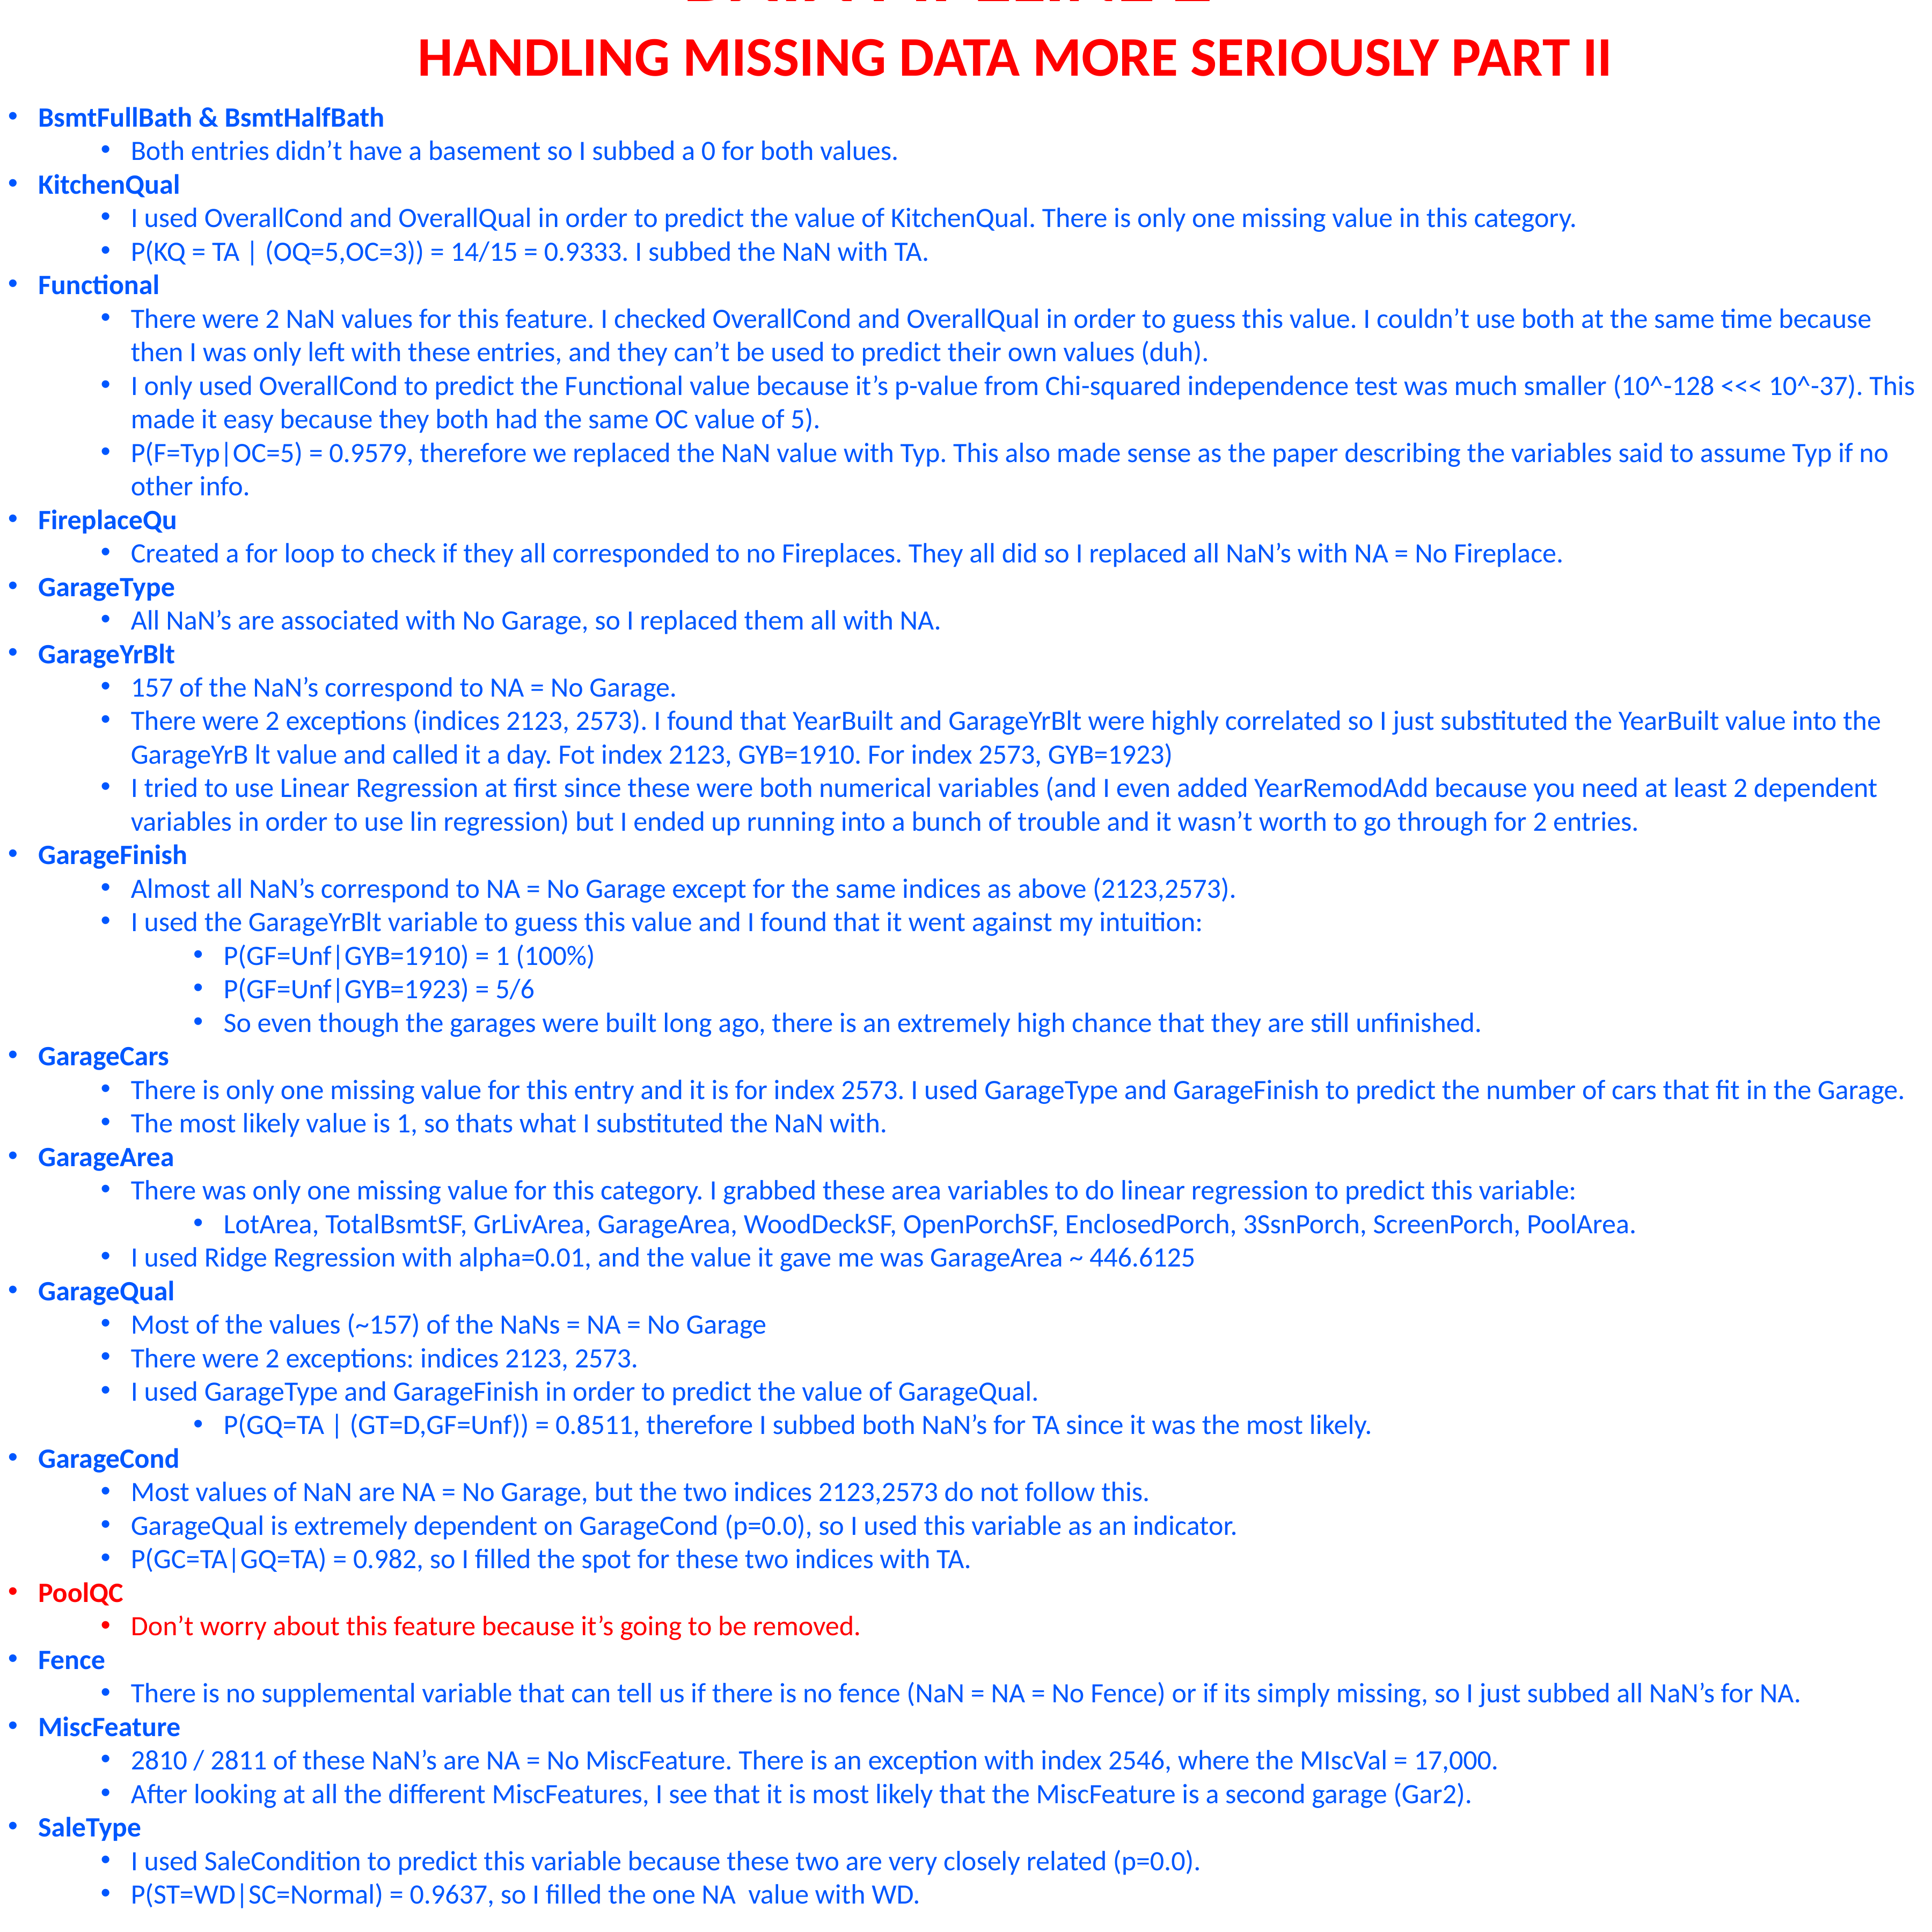

DATA PIPELINE 2
HANDLING MISSING DATA MORE SERIOUSLY PART II
BsmtFullBath & BsmtHalfBath
Both entries didn’t have a basement so I subbed a 0 for both values.
KitchenQual
I used OverallCond and OverallQual in order to predict the value of KitchenQual. There is only one missing value in this category.
P(KQ = TA | (OQ=5,OC=3)) = 14/15 = 0.9333. I subbed the NaN with TA.
Functional
There were 2 NaN values for this feature. I checked OverallCond and OverallQual in order to guess this value. I couldn’t use both at the same time because then I was only left with these entries, and they can’t be used to predict their own values (duh).
I only used OverallCond to predict the Functional value because it’s p-value from Chi-squared independence test was much smaller (10^-128 <<< 10^-37). This made it easy because they both had the same OC value of 5).
P(F=Typ|OC=5) = 0.9579, therefore we replaced the NaN value with Typ. This also made sense as the paper describing the variables said to assume Typ if no other info.
FireplaceQu
Created a for loop to check if they all corresponded to no Fireplaces. They all did so I replaced all NaN’s with NA = No Fireplace.
GarageType
All NaN’s are associated with No Garage, so I replaced them all with NA.
GarageYrBlt
157 of the NaN’s correspond to NA = No Garage.
There were 2 exceptions (indices 2123, 2573). I found that YearBuilt and GarageYrBlt were highly correlated so I just substituted the YearBuilt value into the GarageYrB lt value and called it a day. Fot index 2123, GYB=1910. For index 2573, GYB=1923)
I tried to use Linear Regression at first since these were both numerical variables (and I even added YearRemodAdd because you need at least 2 dependent variables in order to use lin regression) but I ended up running into a bunch of trouble and it wasn’t worth to go through for 2 entries.
GarageFinish
Almost all NaN’s correspond to NA = No Garage except for the same indices as above (2123,2573).
I used the GarageYrBlt variable to guess this value and I found that it went against my intuition:
P(GF=Unf|GYB=1910) = 1 (100%)
P(GF=Unf|GYB=1923) = 5/6
So even though the garages were built long ago, there is an extremely high chance that they are still unfinished.
GarageCars
There is only one missing value for this entry and it is for index 2573. I used GarageType and GarageFinish to predict the number of cars that fit in the Garage.
The most likely value is 1, so thats what I substituted the NaN with.
GarageArea
There was only one missing value for this category. I grabbed these area variables to do linear regression to predict this variable:
LotArea, TotalBsmtSF, GrLivArea, GarageArea, WoodDeckSF, OpenPorchSF, EnclosedPorch, 3SsnPorch, ScreenPorch, PoolArea.
I used Ridge Regression with alpha=0.01, and the value it gave me was GarageArea ~ 446.6125
GarageQual
Most of the values (~157) of the NaNs = NA = No Garage
There were 2 exceptions: indices 2123, 2573.
I used GarageType and GarageFinish in order to predict the value of GarageQual.
P(GQ=TA | (GT=D,GF=Unf)) = 0.8511, therefore I subbed both NaN’s for TA since it was the most likely.
GarageCond
Most values of NaN are NA = No Garage, but the two indices 2123,2573 do not follow this.
GarageQual is extremely dependent on GarageCond (p=0.0), so I used this variable as an indicator.
P(GC=TA|GQ=TA) = 0.982, so I filled the spot for these two indices with TA.
PoolQC
Don’t worry about this feature because it’s going to be removed.
Fence
There is no supplemental variable that can tell us if there is no fence (NaN = NA = No Fence) or if its simply missing, so I just subbed all NaN’s for NA.
MiscFeature
2810 / 2811 of these NaN’s are NA = No MiscFeature. There is an exception with index 2546, where the MIscVal = 17,000.
After looking at all the different MiscFeatures, I see that it is most likely that the MiscFeature is a second garage (Gar2).
SaleType
I used SaleCondition to predict this variable because these two are very closely related (p=0.0).
P(ST=WD|SC=Normal) = 0.9637, so I filled the one NA  value with WD.
NOTE: How I replaced the missing values is not perfect. I tried to predict categorical values using other categorical variables, but this process is never perfect, and there are probably some other variables I could have added to my analysis, but I didn’t dig too deep for each variable because I can’t afford to spend that much time for each variable.